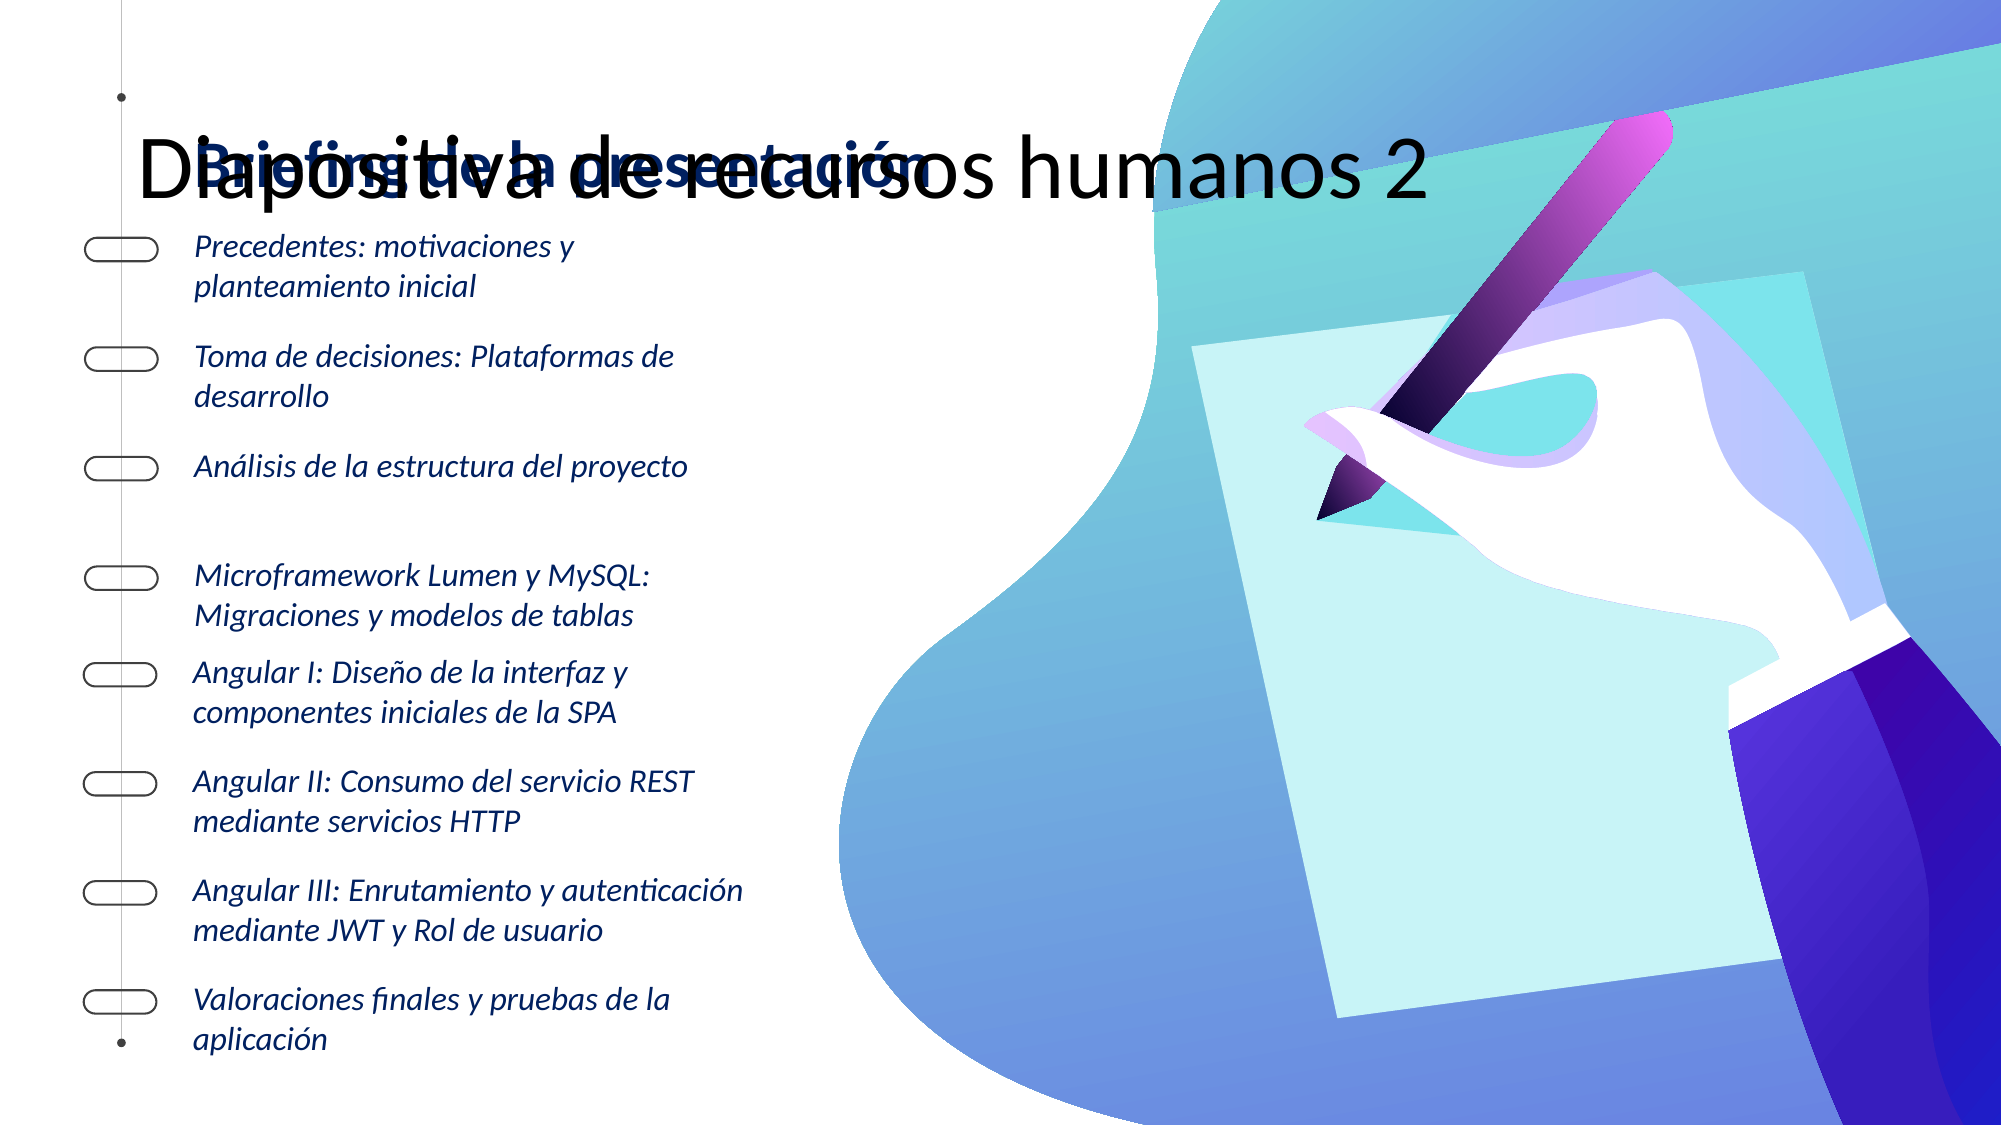

# Diapositiva de recursos humanos 2

Briefing de la presentación
Precedentes: motivaciones y planteamiento inicial

Toma de decisiones: Plataformas de desarrollo

Análisis de la estructura del proyecto

Microframework Lumen y MySQL: Migraciones y modelos de tablas

Angular I: Diseño de la interfaz y componentes iniciales de la SPA

Angular II: Consumo del servicio REST mediante servicios HTTP

Angular III: Enrutamiento y autenticación mediante JWT y Rol de usuario

Valoraciones finales y pruebas de la aplicación